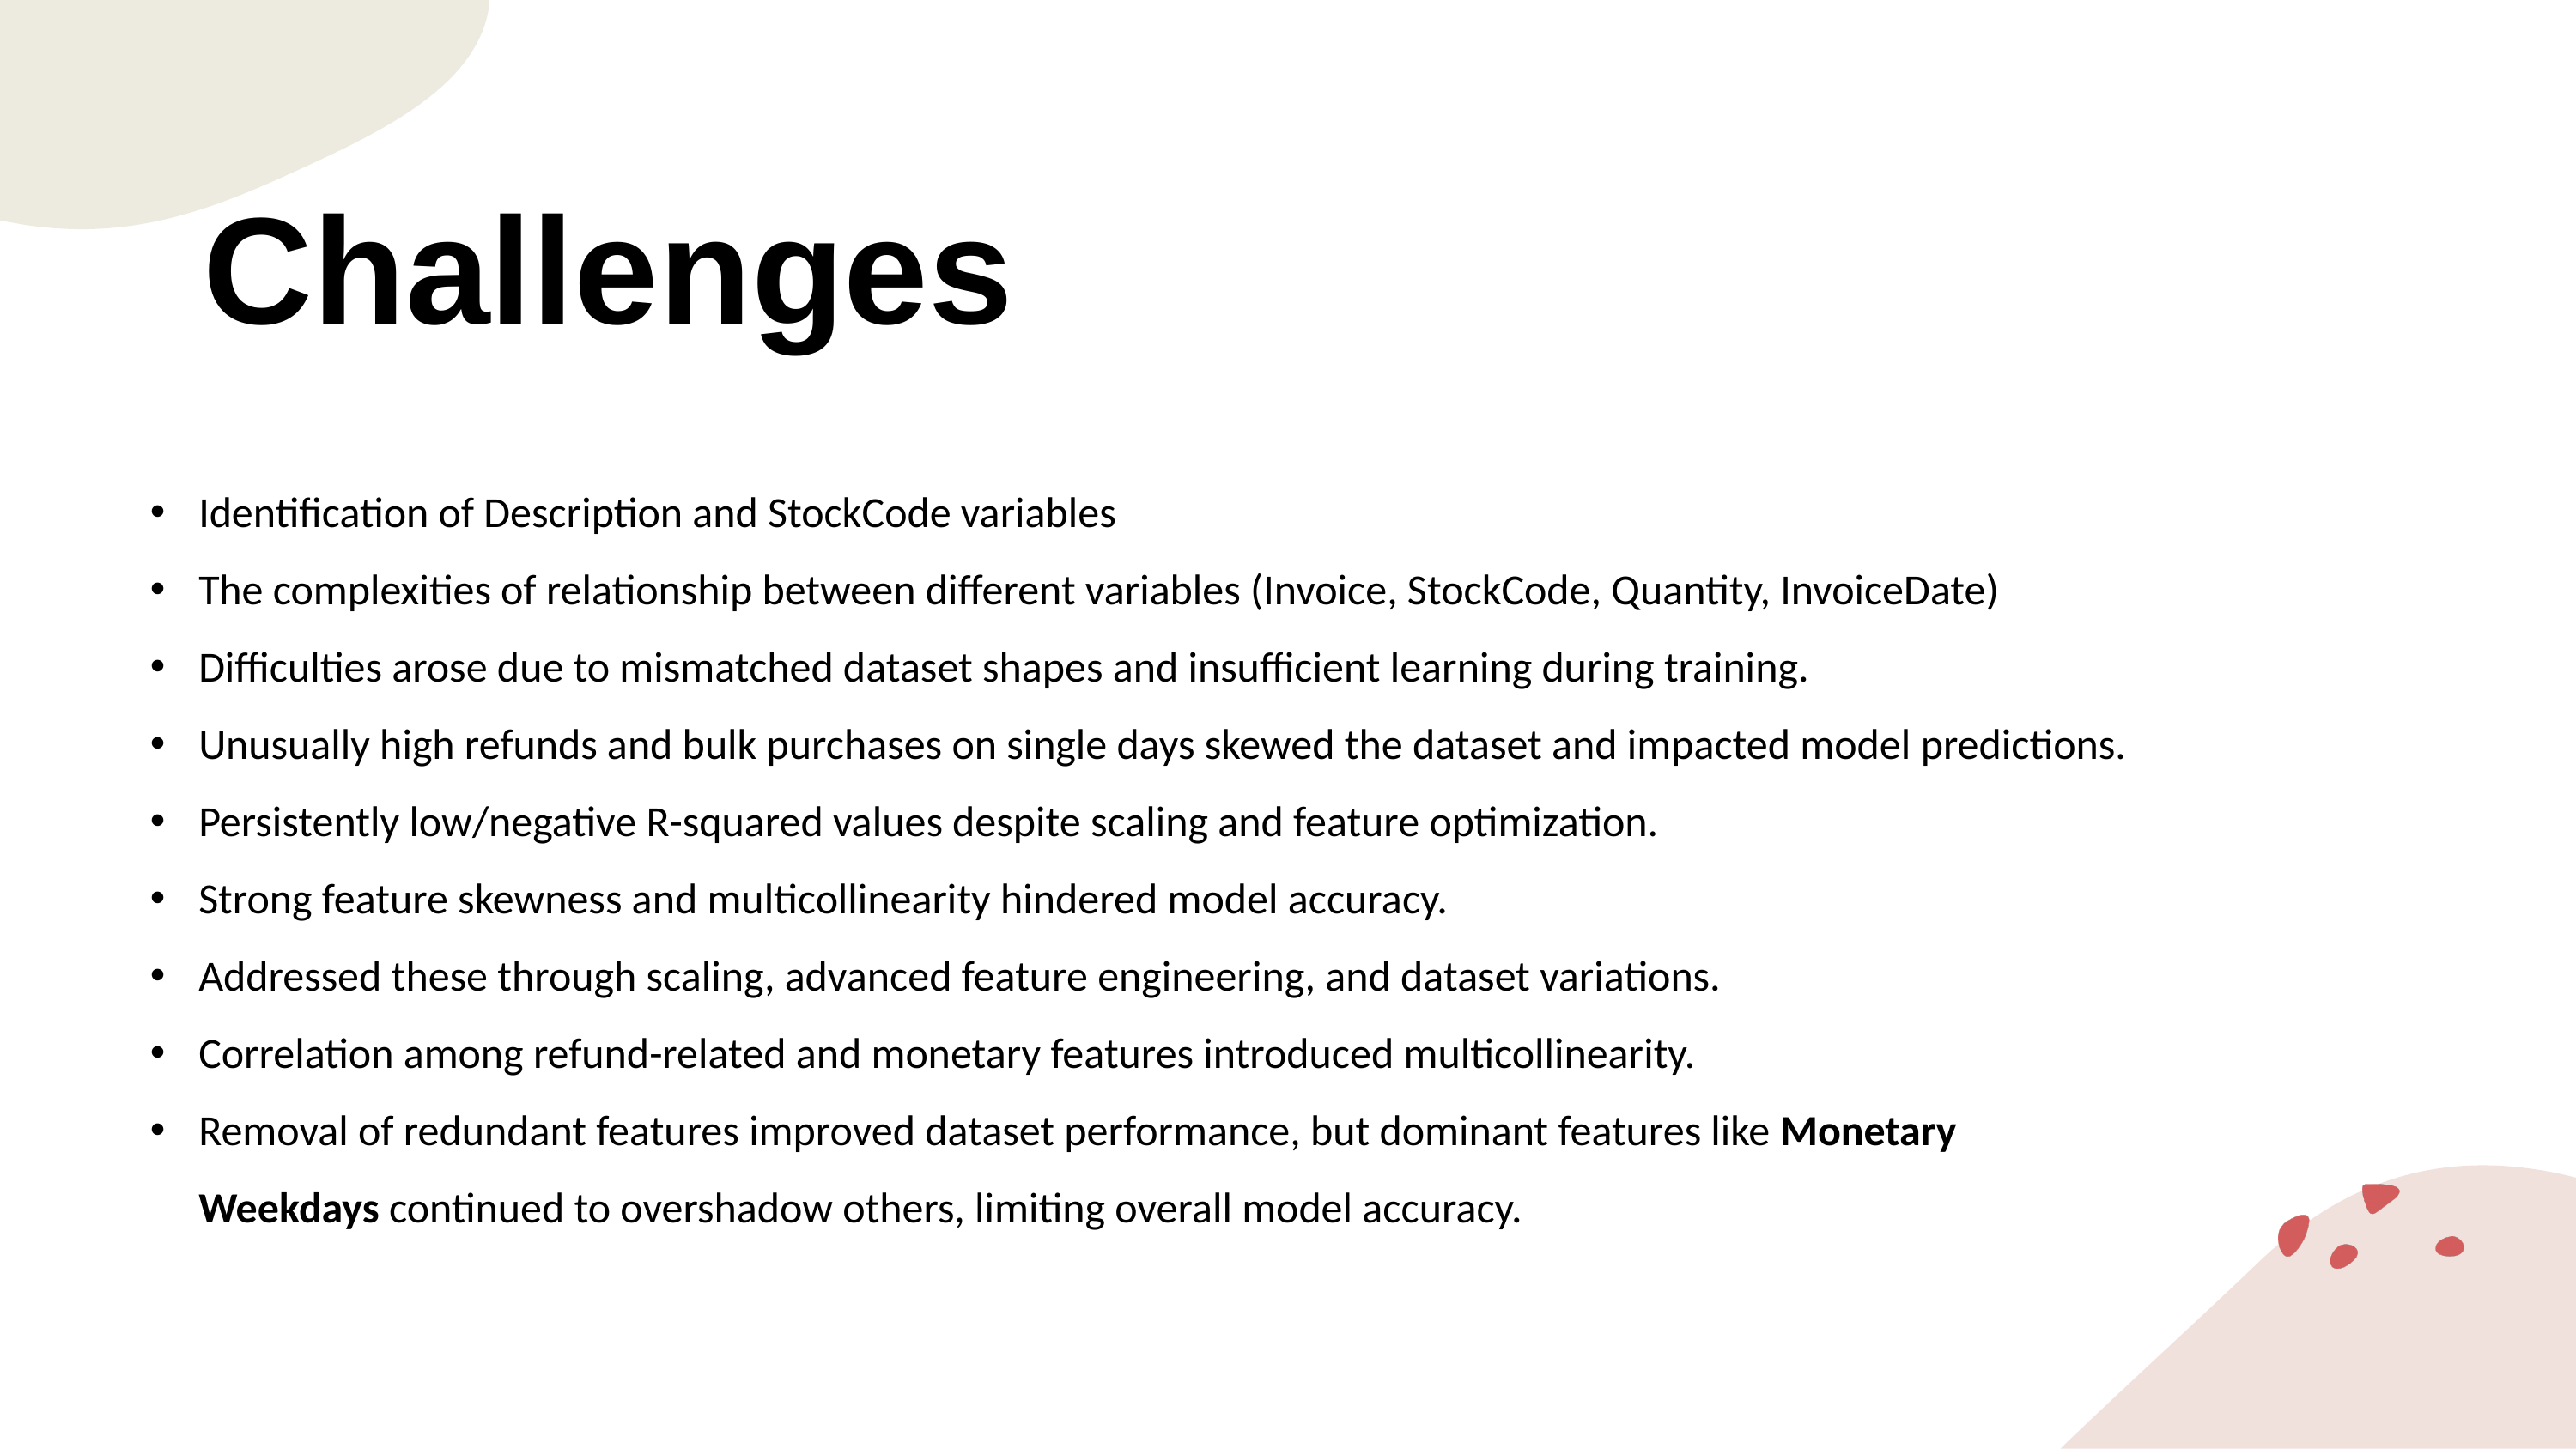

Challenges
Identification of Description and StockCode variables
The complexities of relationship between different variables (Invoice, StockCode, Quantity, InvoiceDate)
Difficulties arose due to mismatched dataset shapes and insufficient learning during training.
Unusually high refunds and bulk purchases on single days skewed the dataset and impacted model predictions.
Persistently low/negative R-squared values despite scaling and feature optimization.
Strong feature skewness and multicollinearity hindered model accuracy.
Addressed these through scaling, advanced feature engineering, and dataset variations.
Correlation among refund-related and monetary features introduced multicollinearity.
Removal of redundant features improved dataset performance, but dominant features like Monetary Weekdays continued to overshadow others, limiting overall model accuracy.